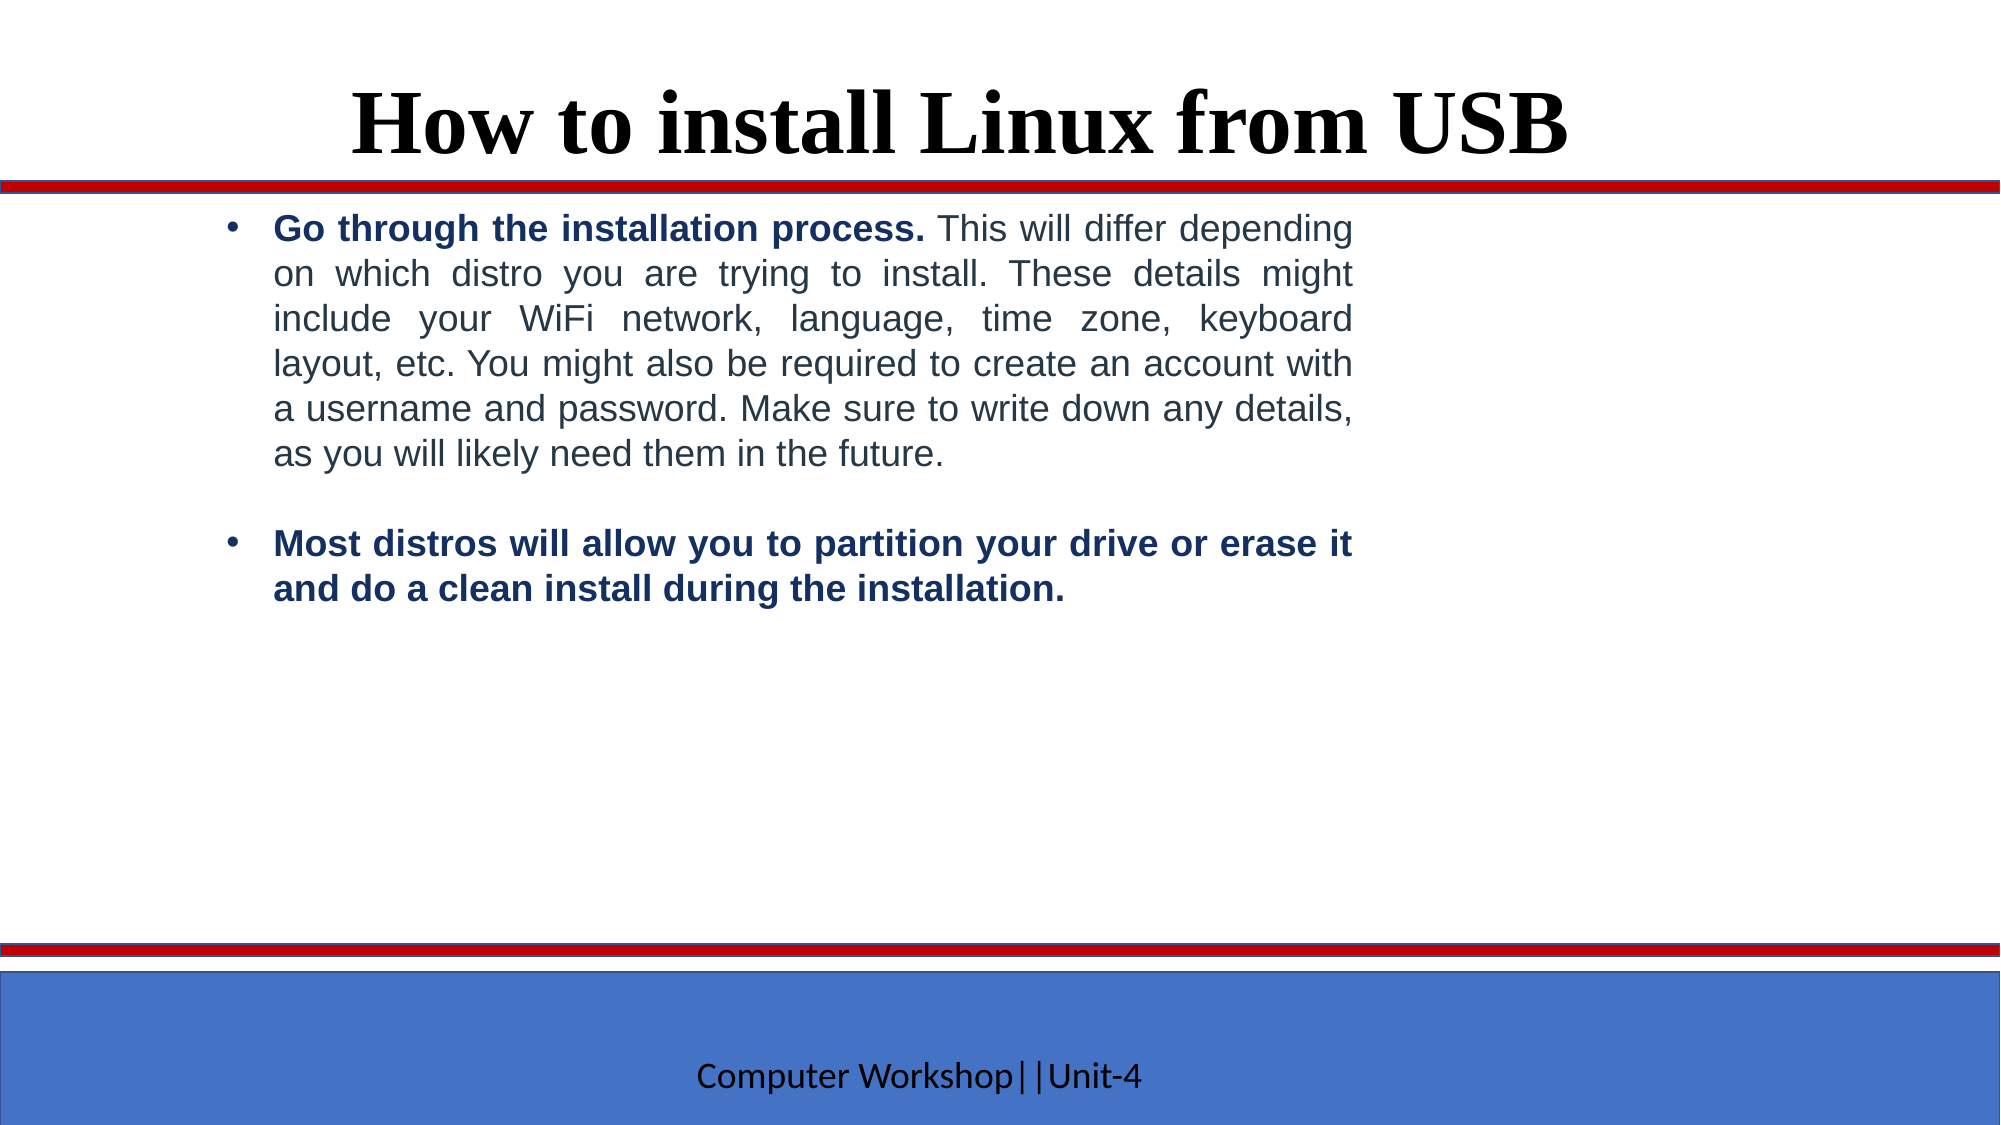

# How to install Linux from USB

Go through the installation process. This will differ depending on which distro you are trying to install. These details might include your WiFi network, language, time zone, keyboard layout, etc. You might also be required to create an account with a username and password. Make sure to write down any details, as you will likely need them in the future.

Most distros will allow you to partition your drive or erase it and do a clean install during the installation.

Computer Workshop||Unit-4